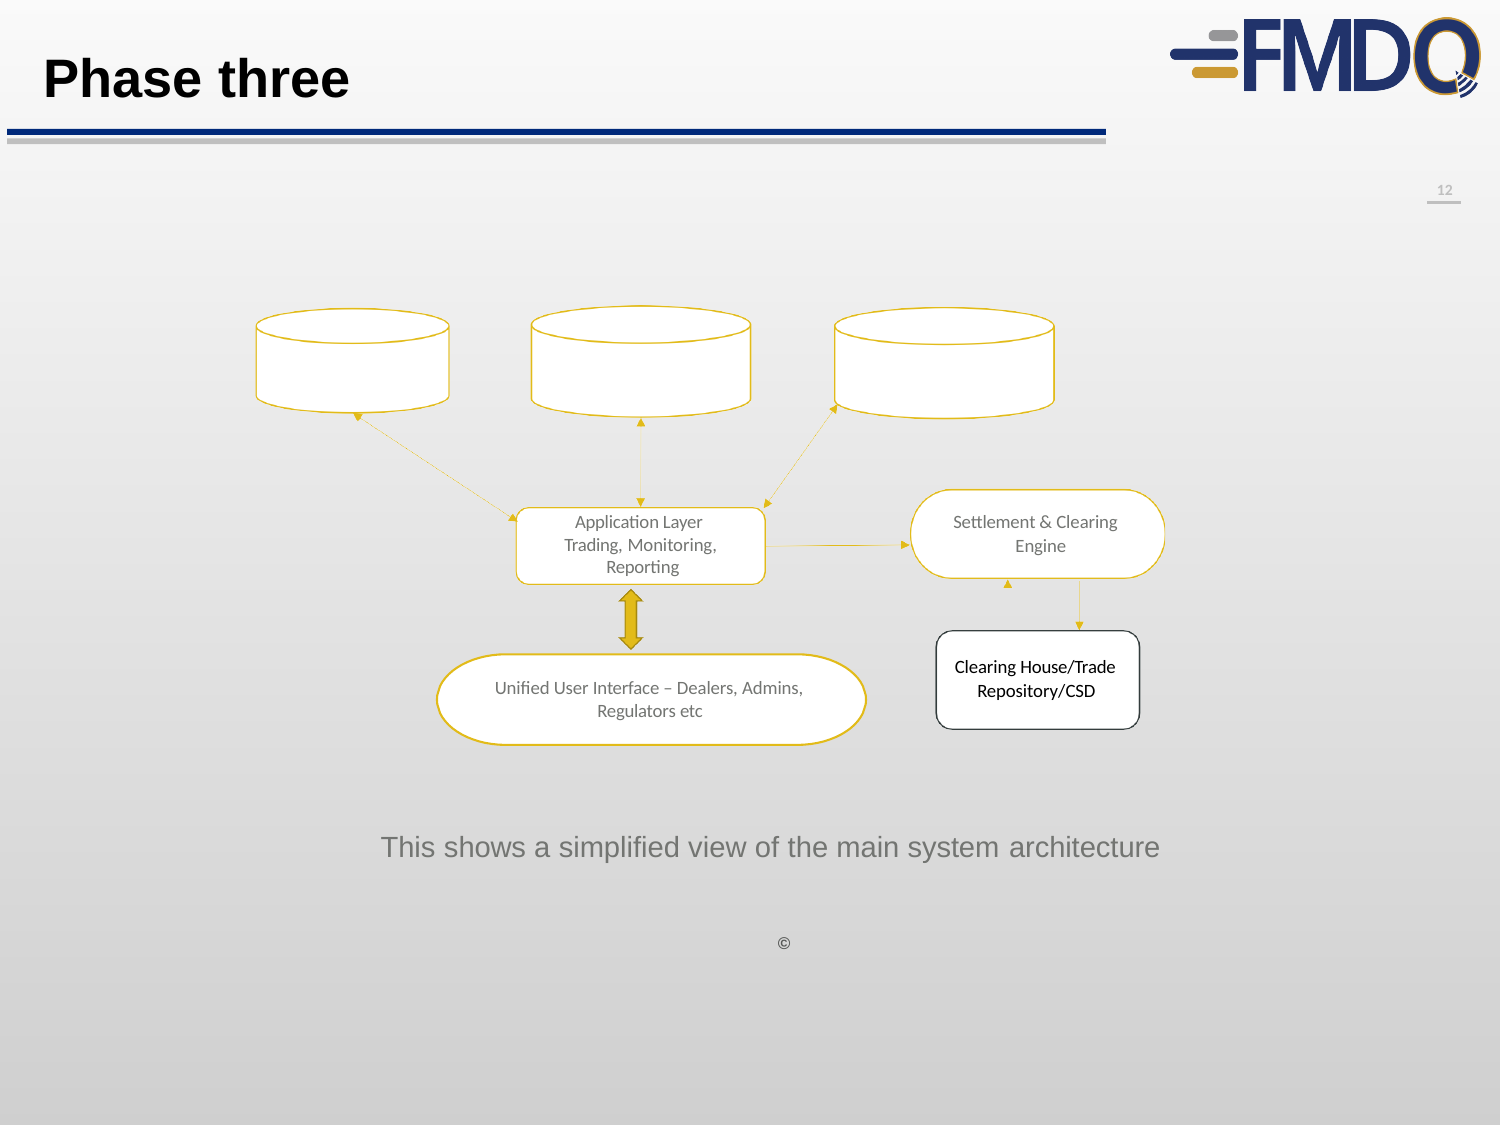

Phase three
12

Security Master  Futures/Bills/Bonds
Trade data, quotes,  pricing
Document Repository
Settlement & Clearing  Engine
Application Layer  Trading, Monitoring,  Reporting
Clearing House/Trade  Repository/CSD

Unified User Interface – Dealers, Admins,  Regulators etc
This shows a simplified view of the main system architecture
©